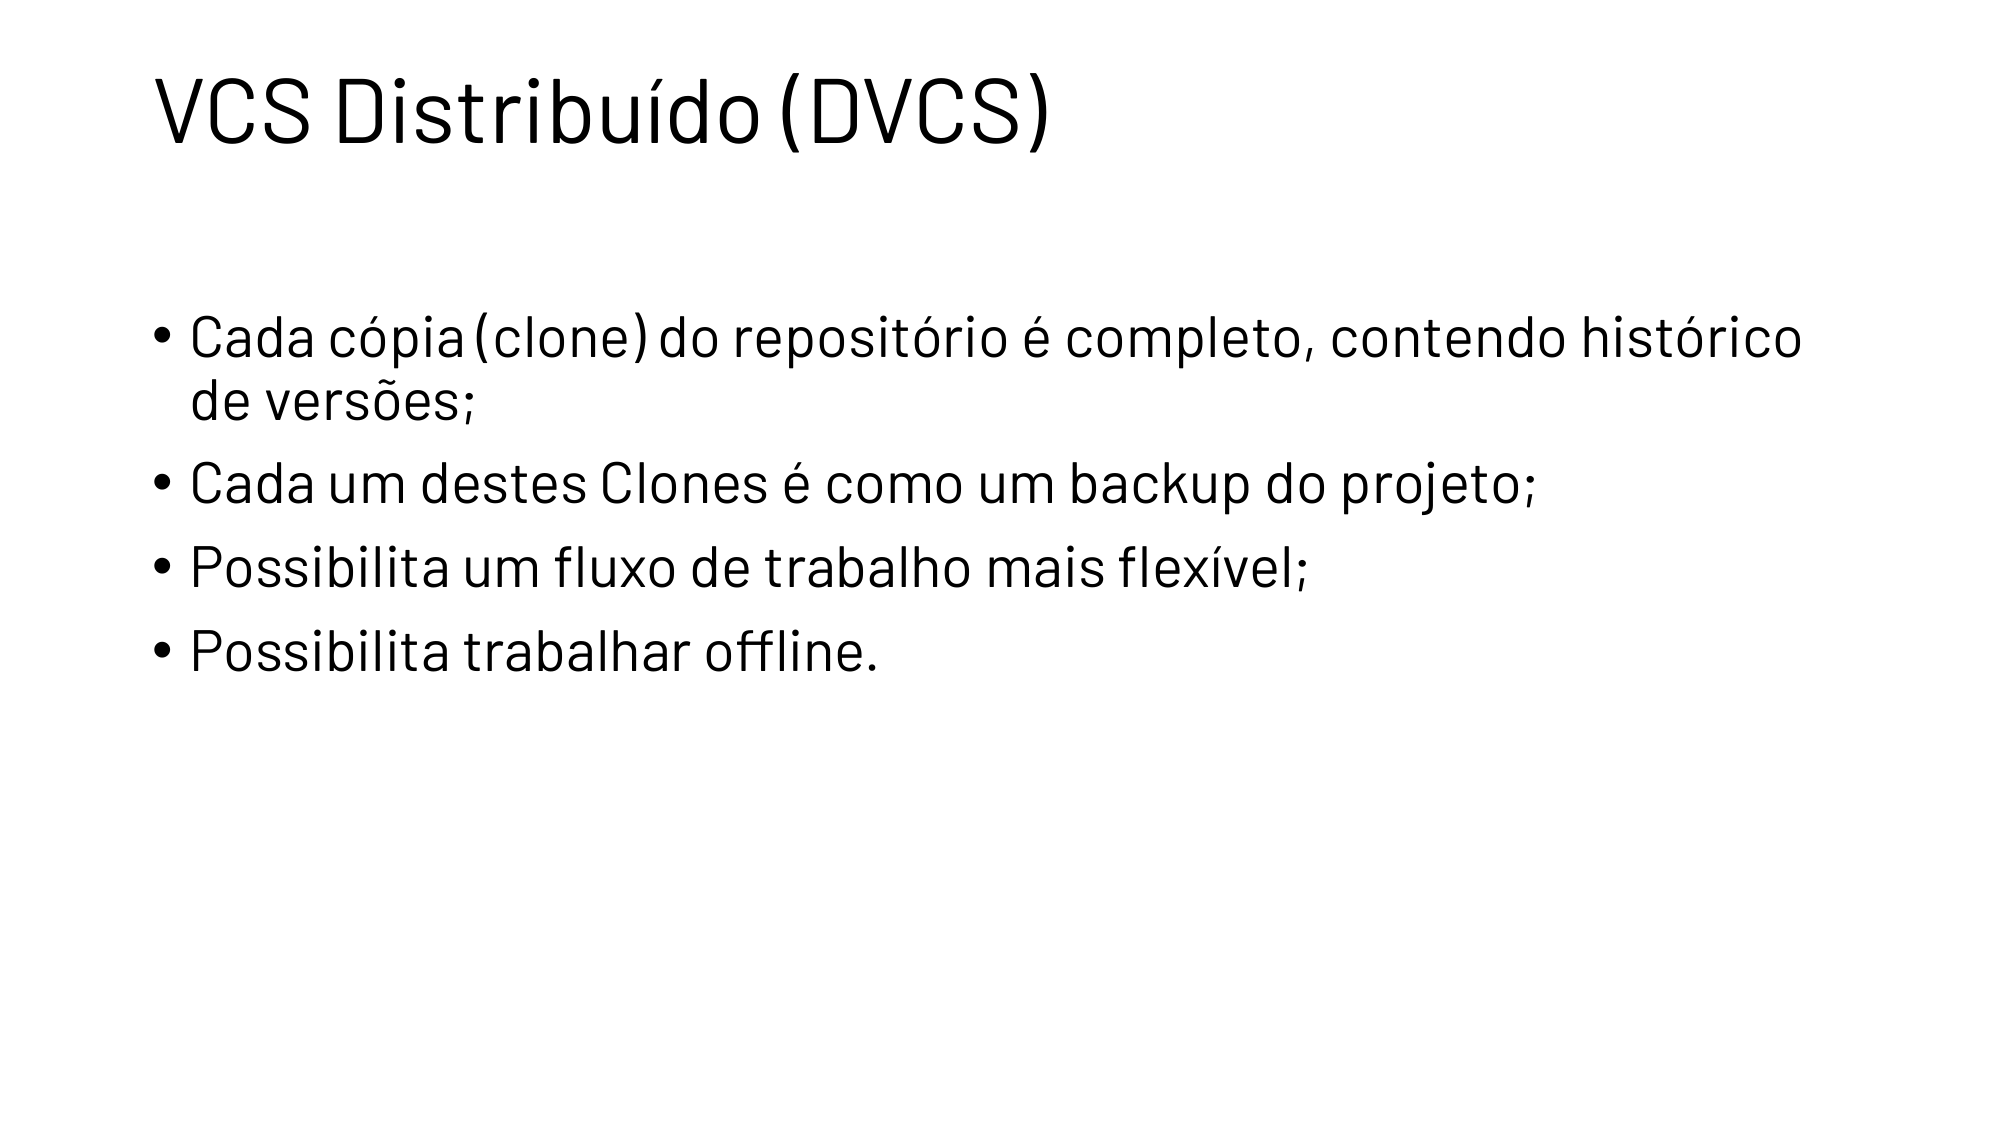

# VCS Distribuído (DVCS)
Cada cópia (clone) do repositório é completo, contendo histórico de versões;
Cada um destes Clones é como um backup do projeto;
Possibilita um fluxo de trabalho mais flexível;
Possibilita trabalhar offline.